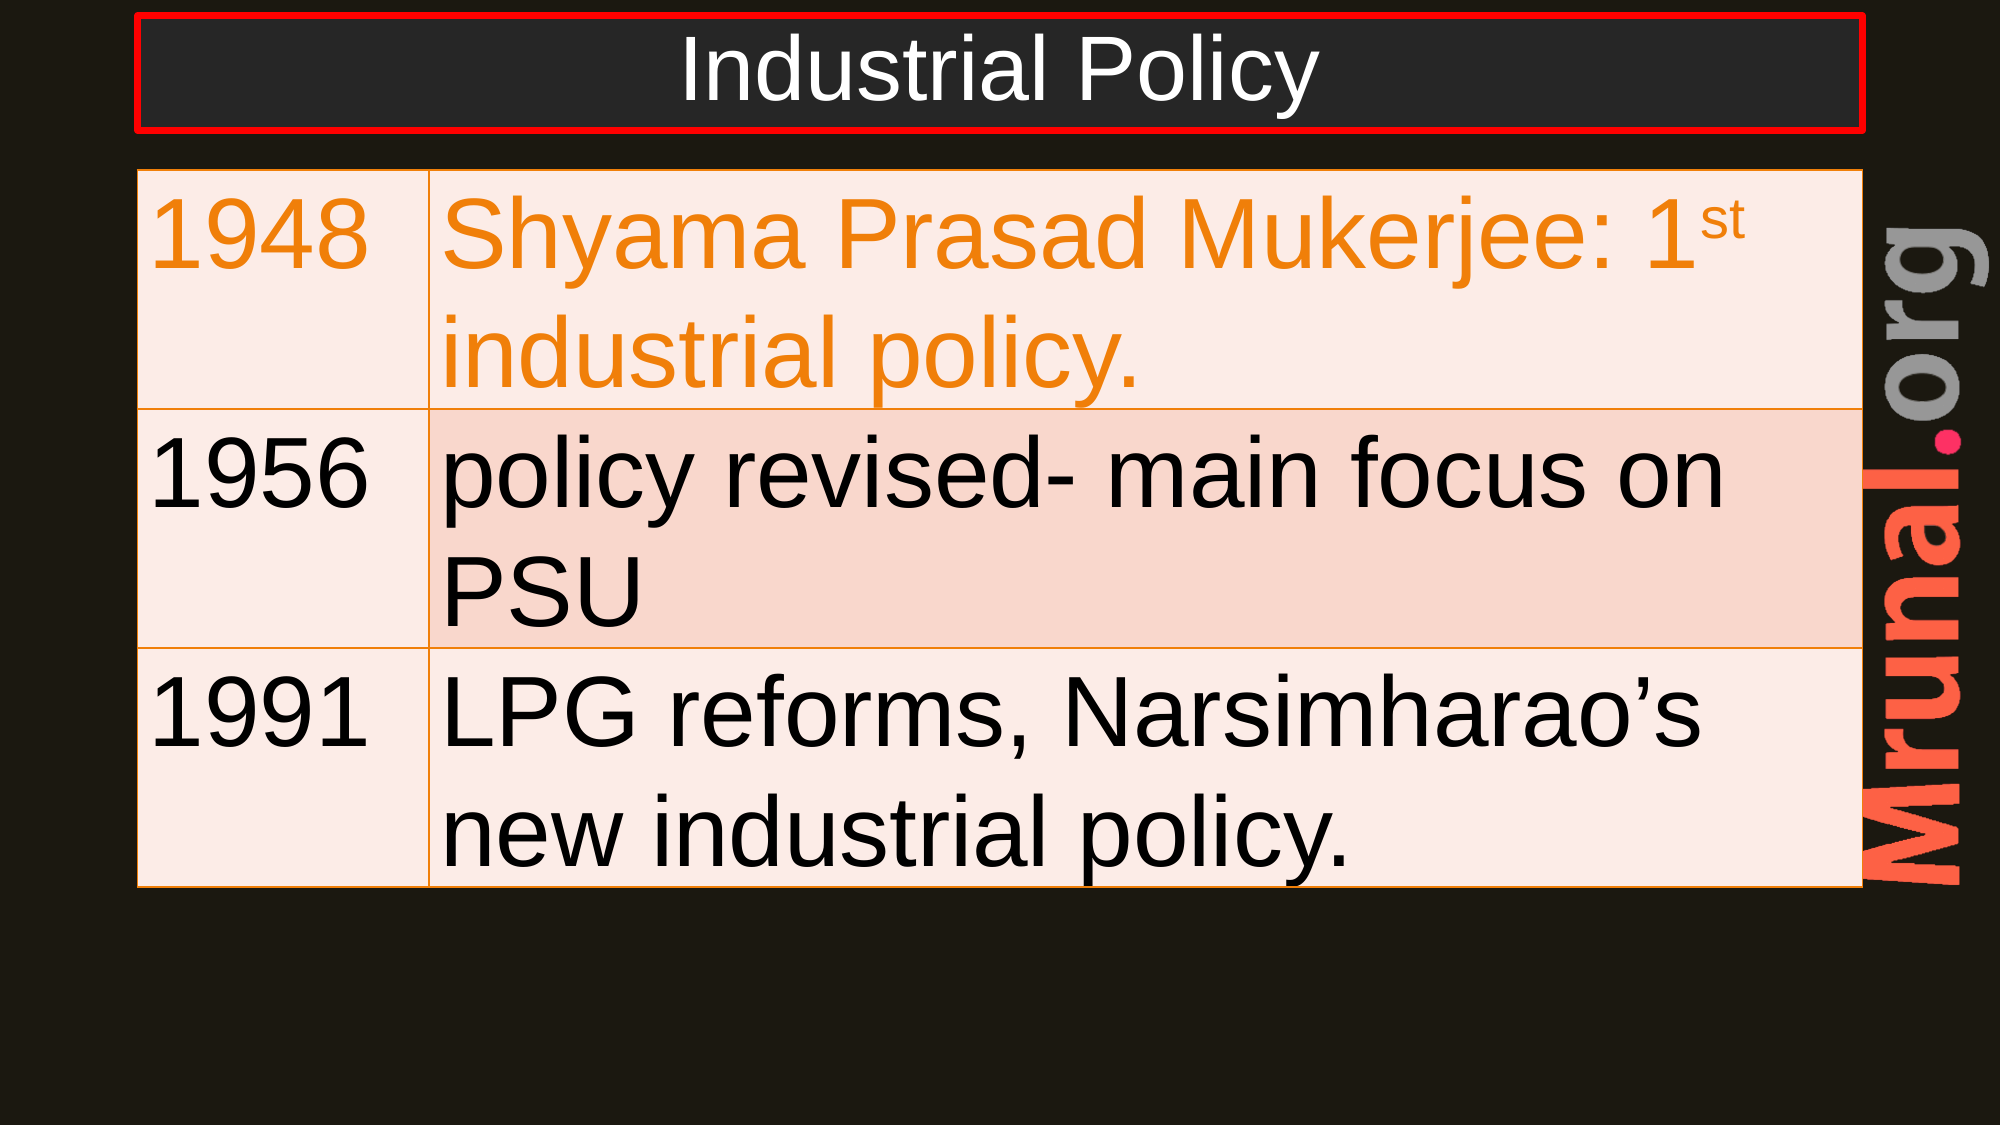

# Industrial Policy
| 1948 | Shyama Prasad Mukerjee: 1st industrial policy. |
| --- | --- |
| 1956 | policy revised- main focus on PSU |
| 1991 | LPG reforms, Narsimharao’s new industrial policy. |